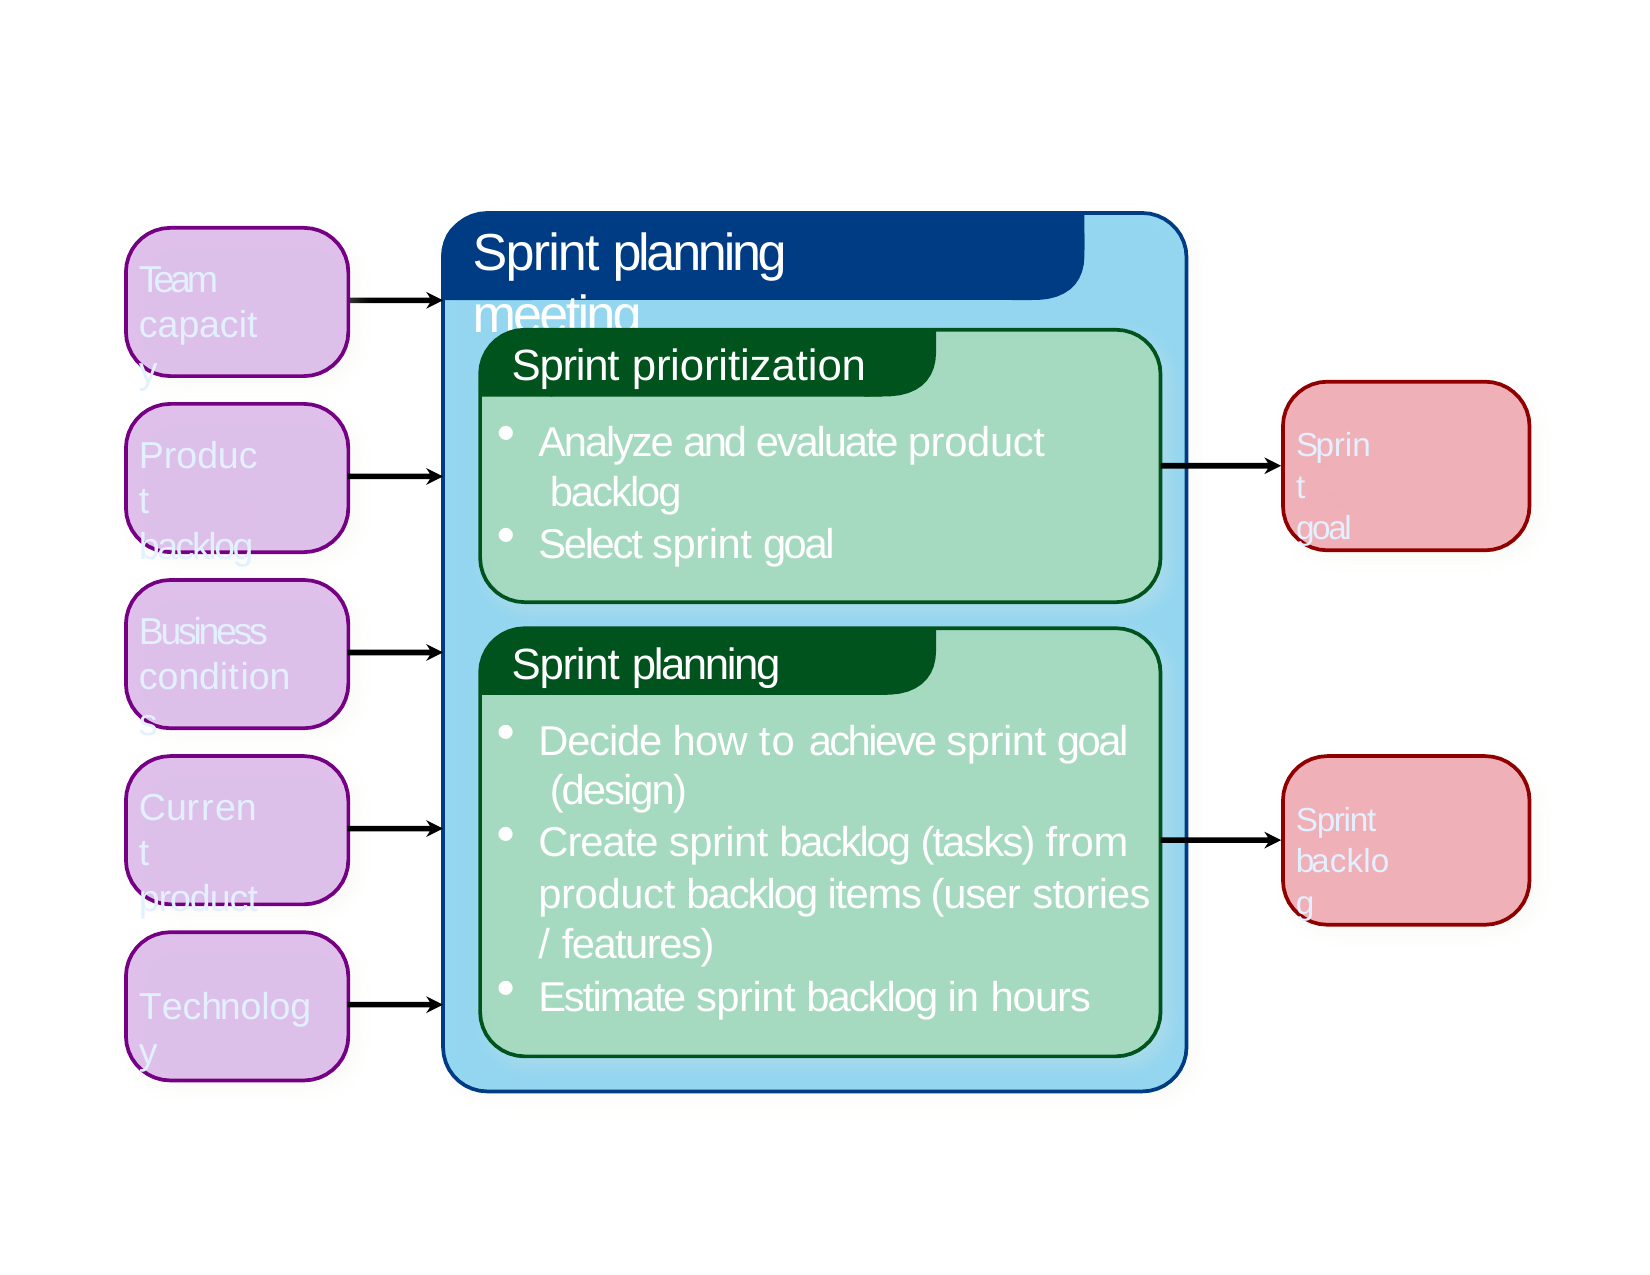

# Sprint planning meeting

Team  capacity

Sprint prioritization

Analyze and evaluate product  backlog
Select sprint goal
Sprint  goal
Product  backlog

Business  conditions

Sprint planning

Decide how to achieve sprint goal  (design)
Create sprint backlog (tasks) from  product backlog items (user stories
/ features)
Estimate sprint backlog in hours

Current  product
Sprint  backlog

Technology